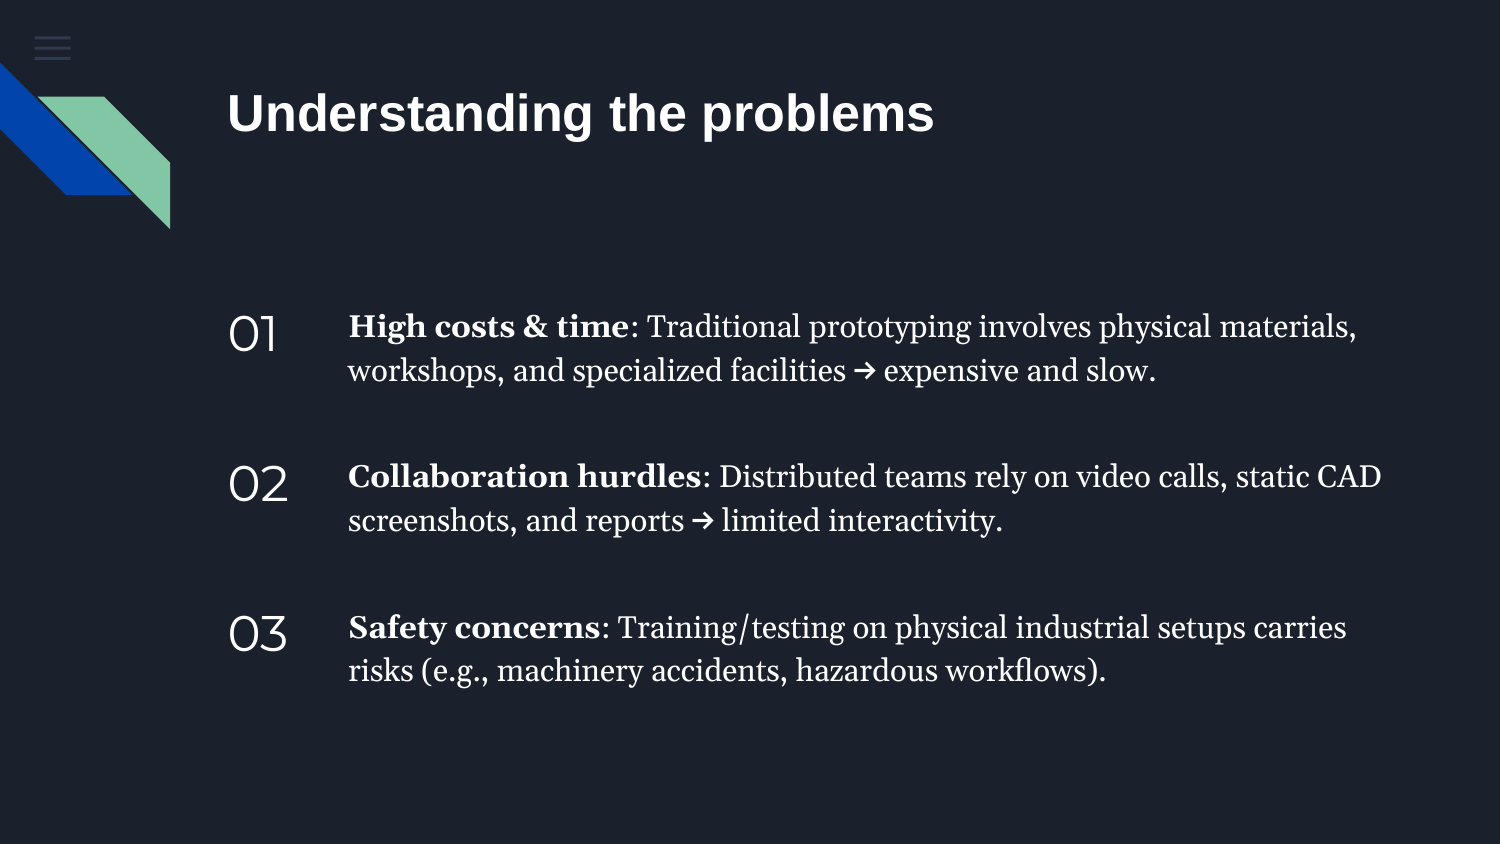

# Understanding the problems
01

High costs & time: Traditional prototyping involves physical materials, workshops, and specialized facilities → expensive and slow.
02

Collaboration hurdles: Distributed teams rely on video calls, static CAD screenshots, and reports → limited interactivity.
03
Safety concerns: Training/testing on physical industrial setups carries risks (e.g., machinery accidents, hazardous workflows).